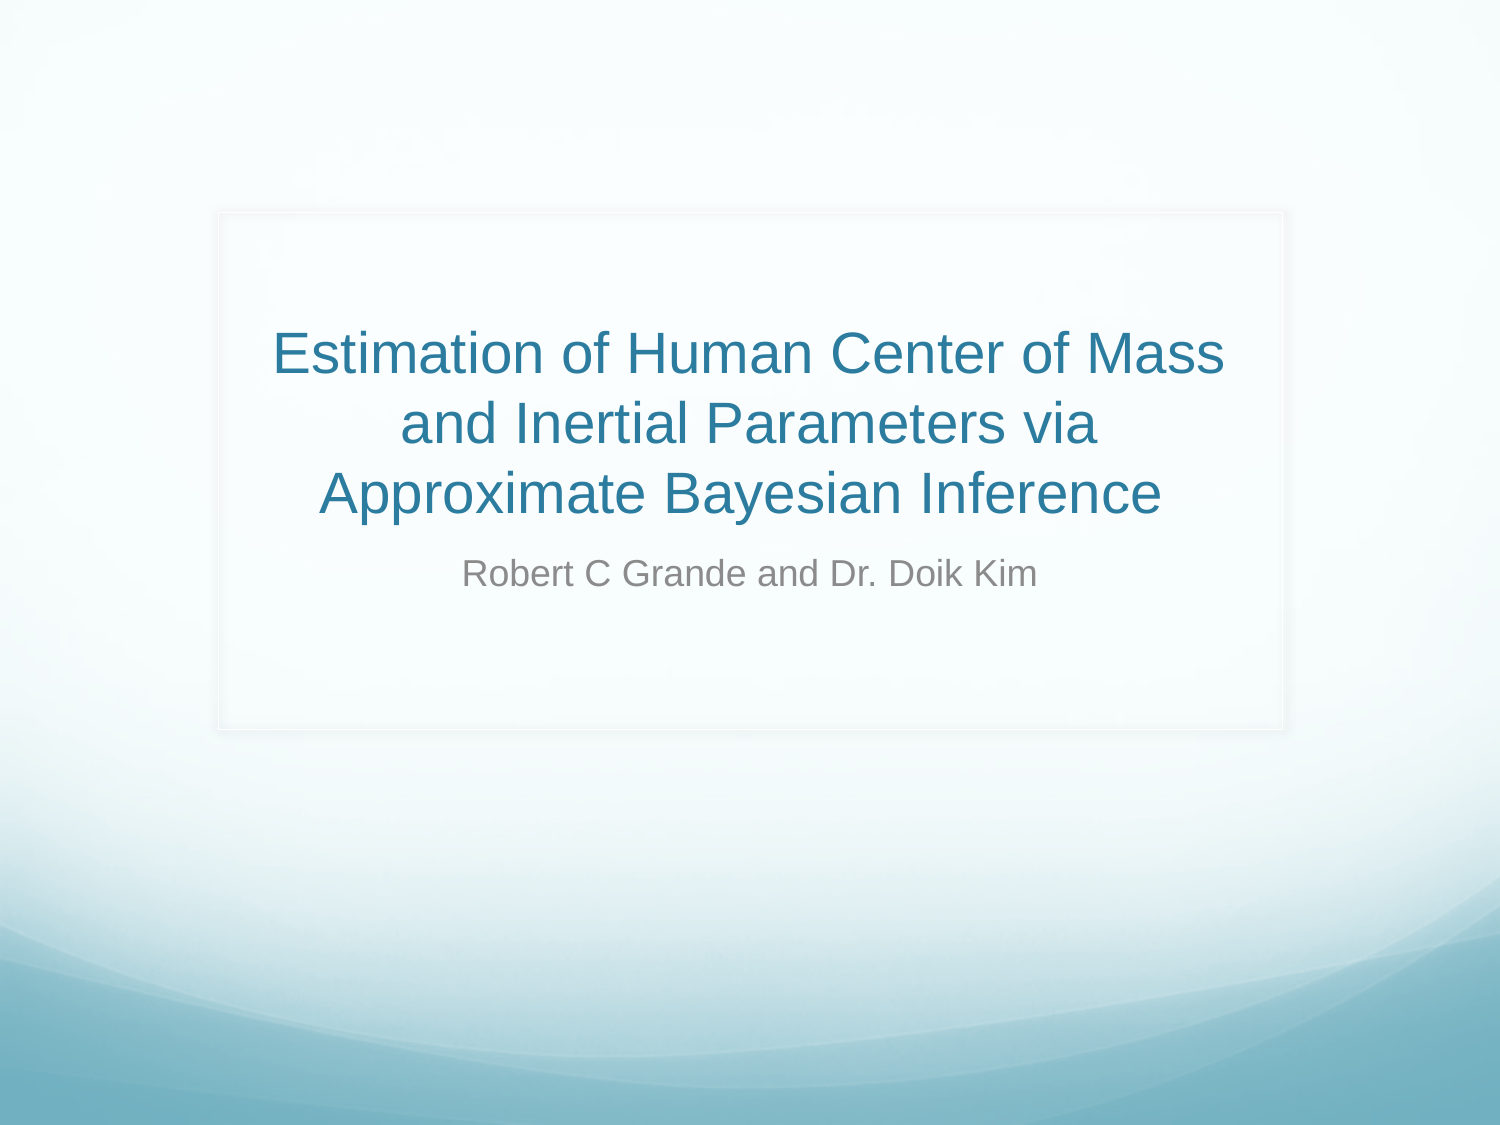

# Estimation of Human Center of Mass and Inertial Parameters via Approximate Bayesian Inference
Robert C Grande and Dr. Doik Kim